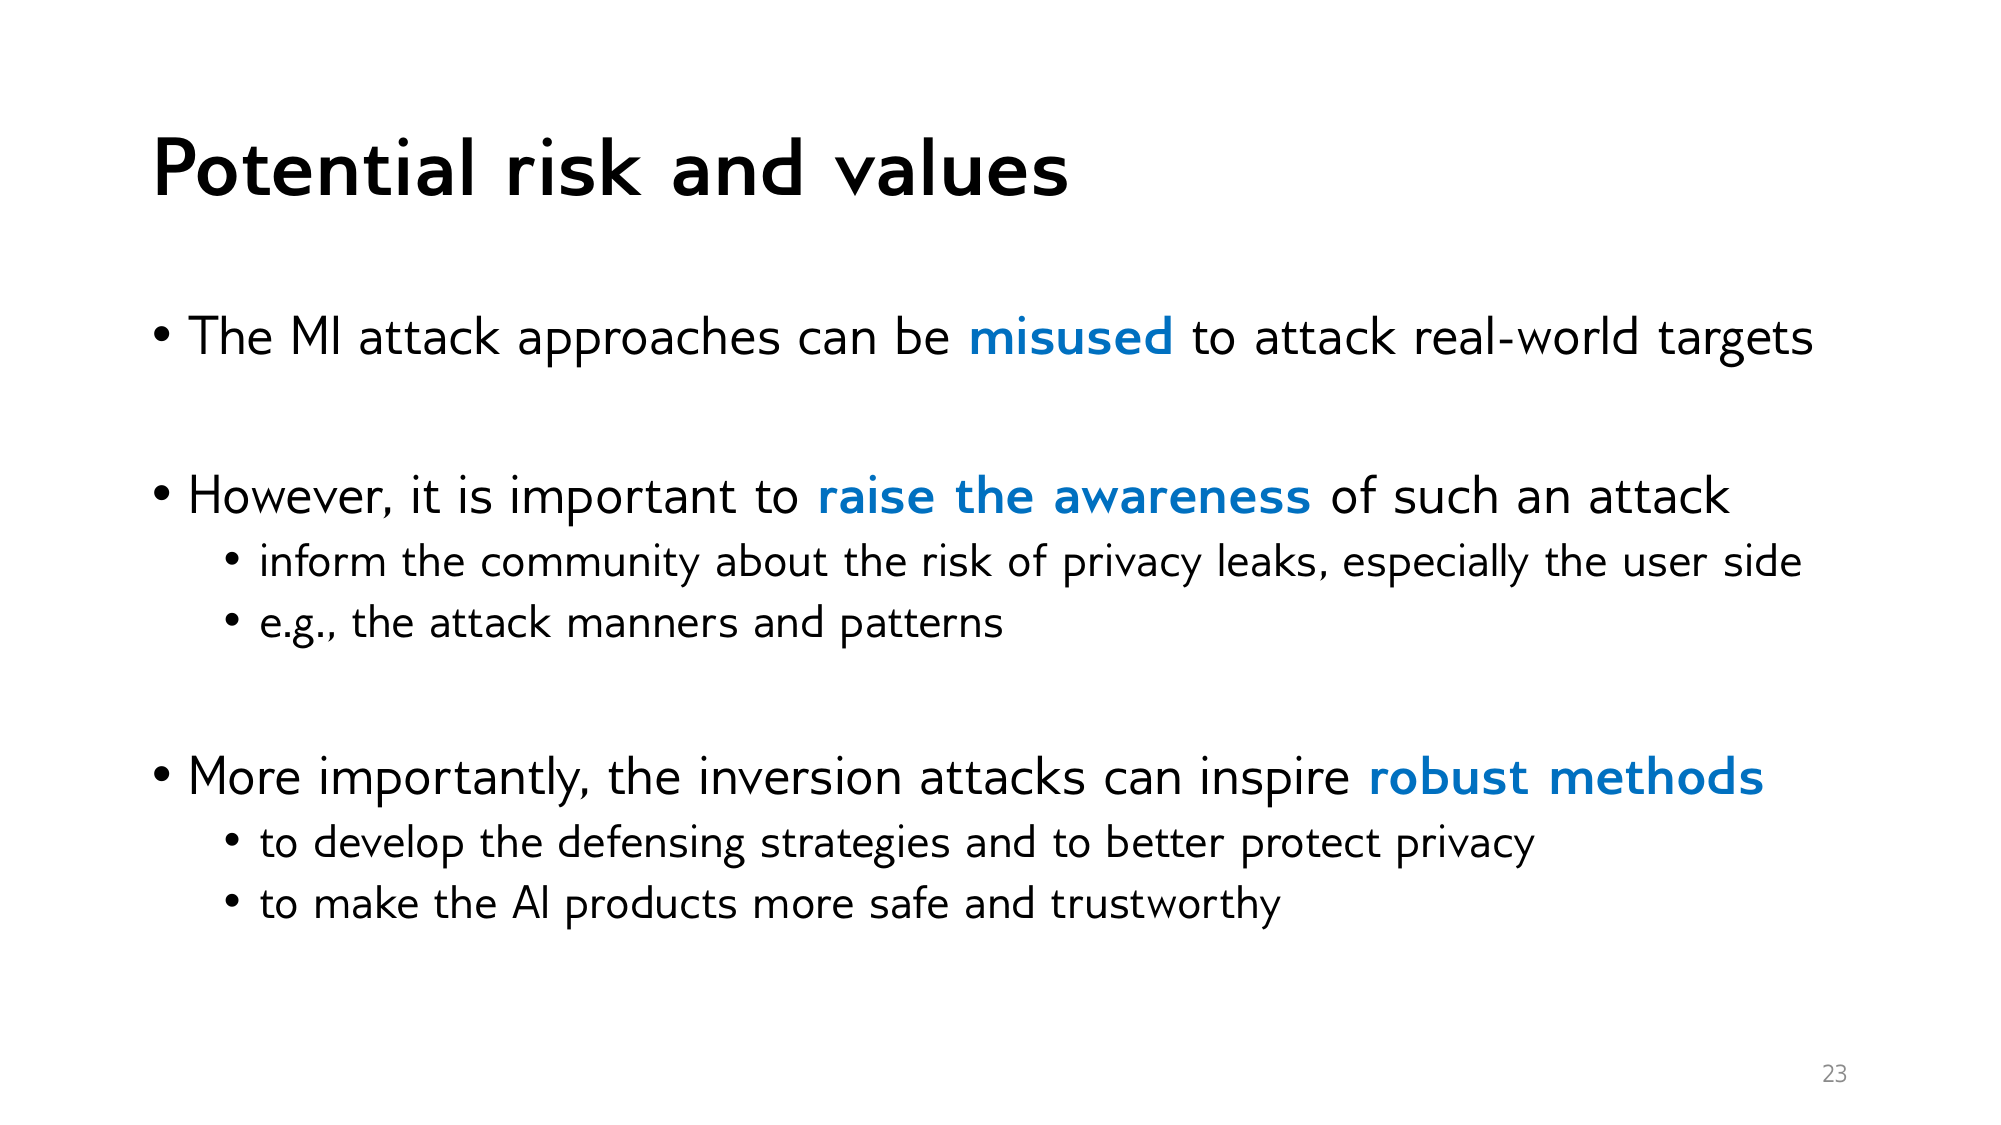

# Potential risk and values
The MI attack approaches can be misused to attack real-world targets

However, it is important to raise the awareness of such an attack
inform the community about the risk of privacy leaks, especially the user side
e.g., the attack manners and patterns

More importantly, the inversion attacks can inspire robust methods
to develop the defensing strategies and to better protect privacy
to make the AI products more safe and trustworthy
23